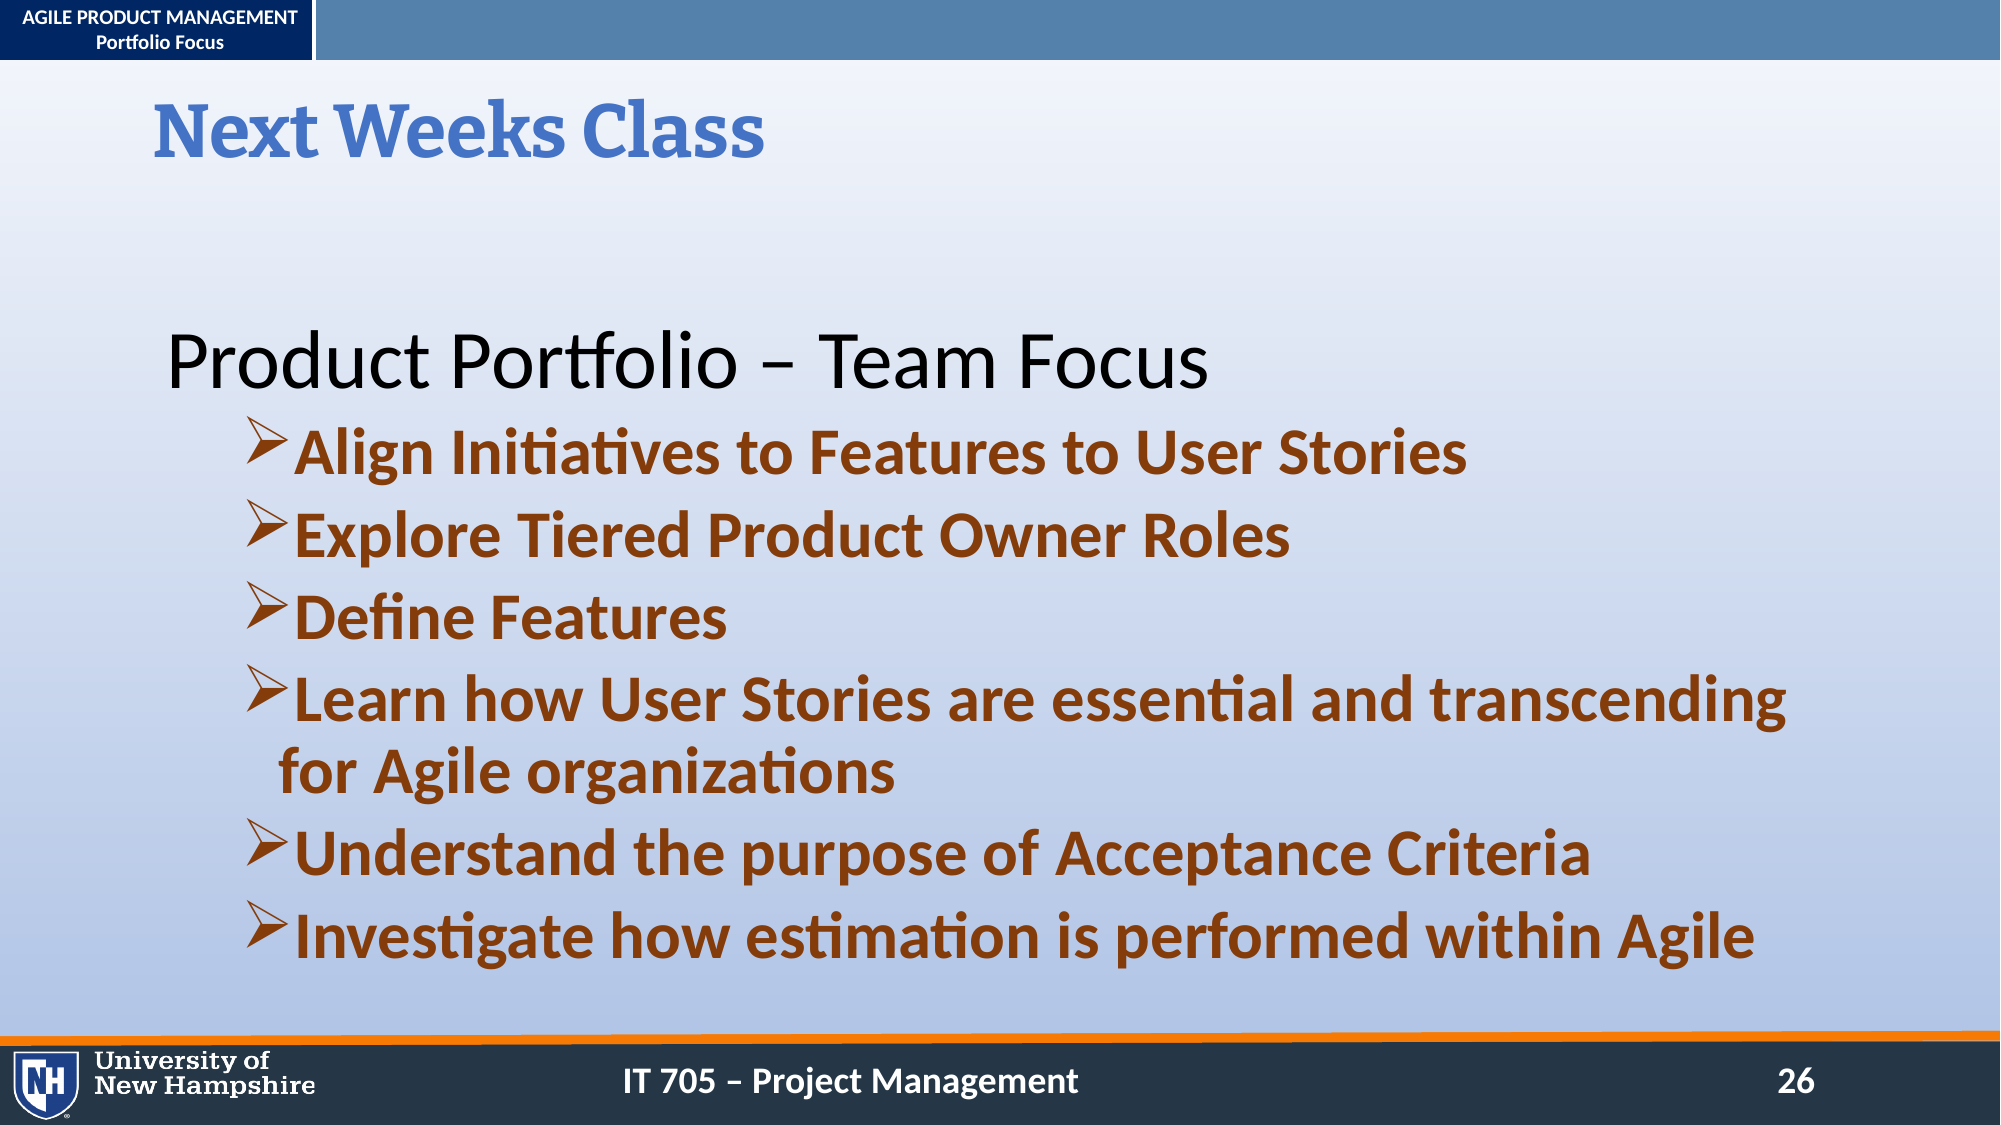

# Next Weeks Class
Product Portfolio – Team Focus
Align Initiatives to Features to User Stories
Explore Tiered Product Owner Roles
Define Features
Learn how User Stories are essential and transcending for Agile organizations
Understand the purpose of Acceptance Criteria
Investigate how estimation is performed within Agile